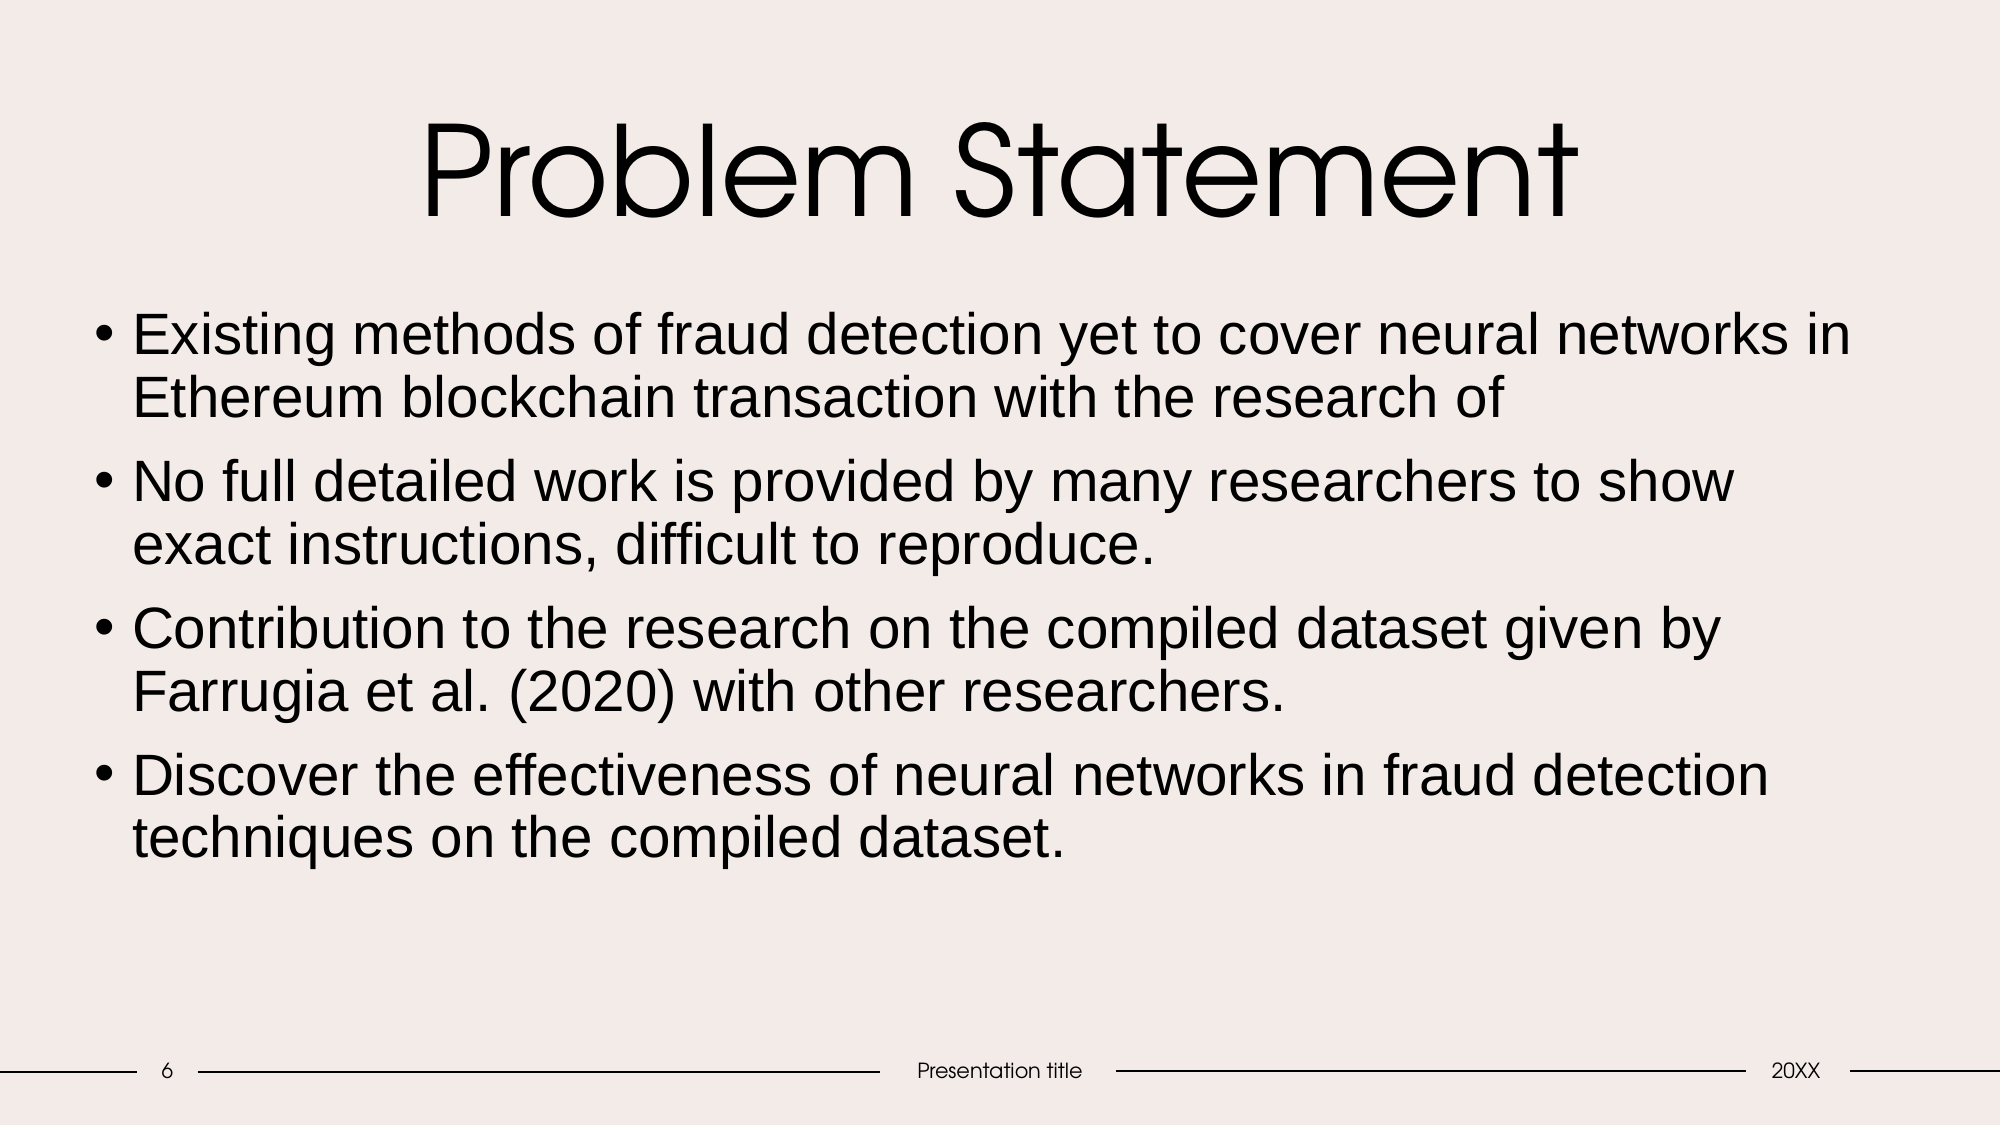

# Problem Statement
Existing methods of fraud detection yet to cover neural networks in Ethereum blockchain transaction with the research of
No full detailed work is provided by many researchers to show exact instructions, difficult to reproduce.
Contribution to the research on the compiled dataset given by Farrugia et al. (2020) with other researchers.
Discover the effectiveness of neural networks in fraud detection techniques on the compiled dataset.
6
Presentation title
20XX